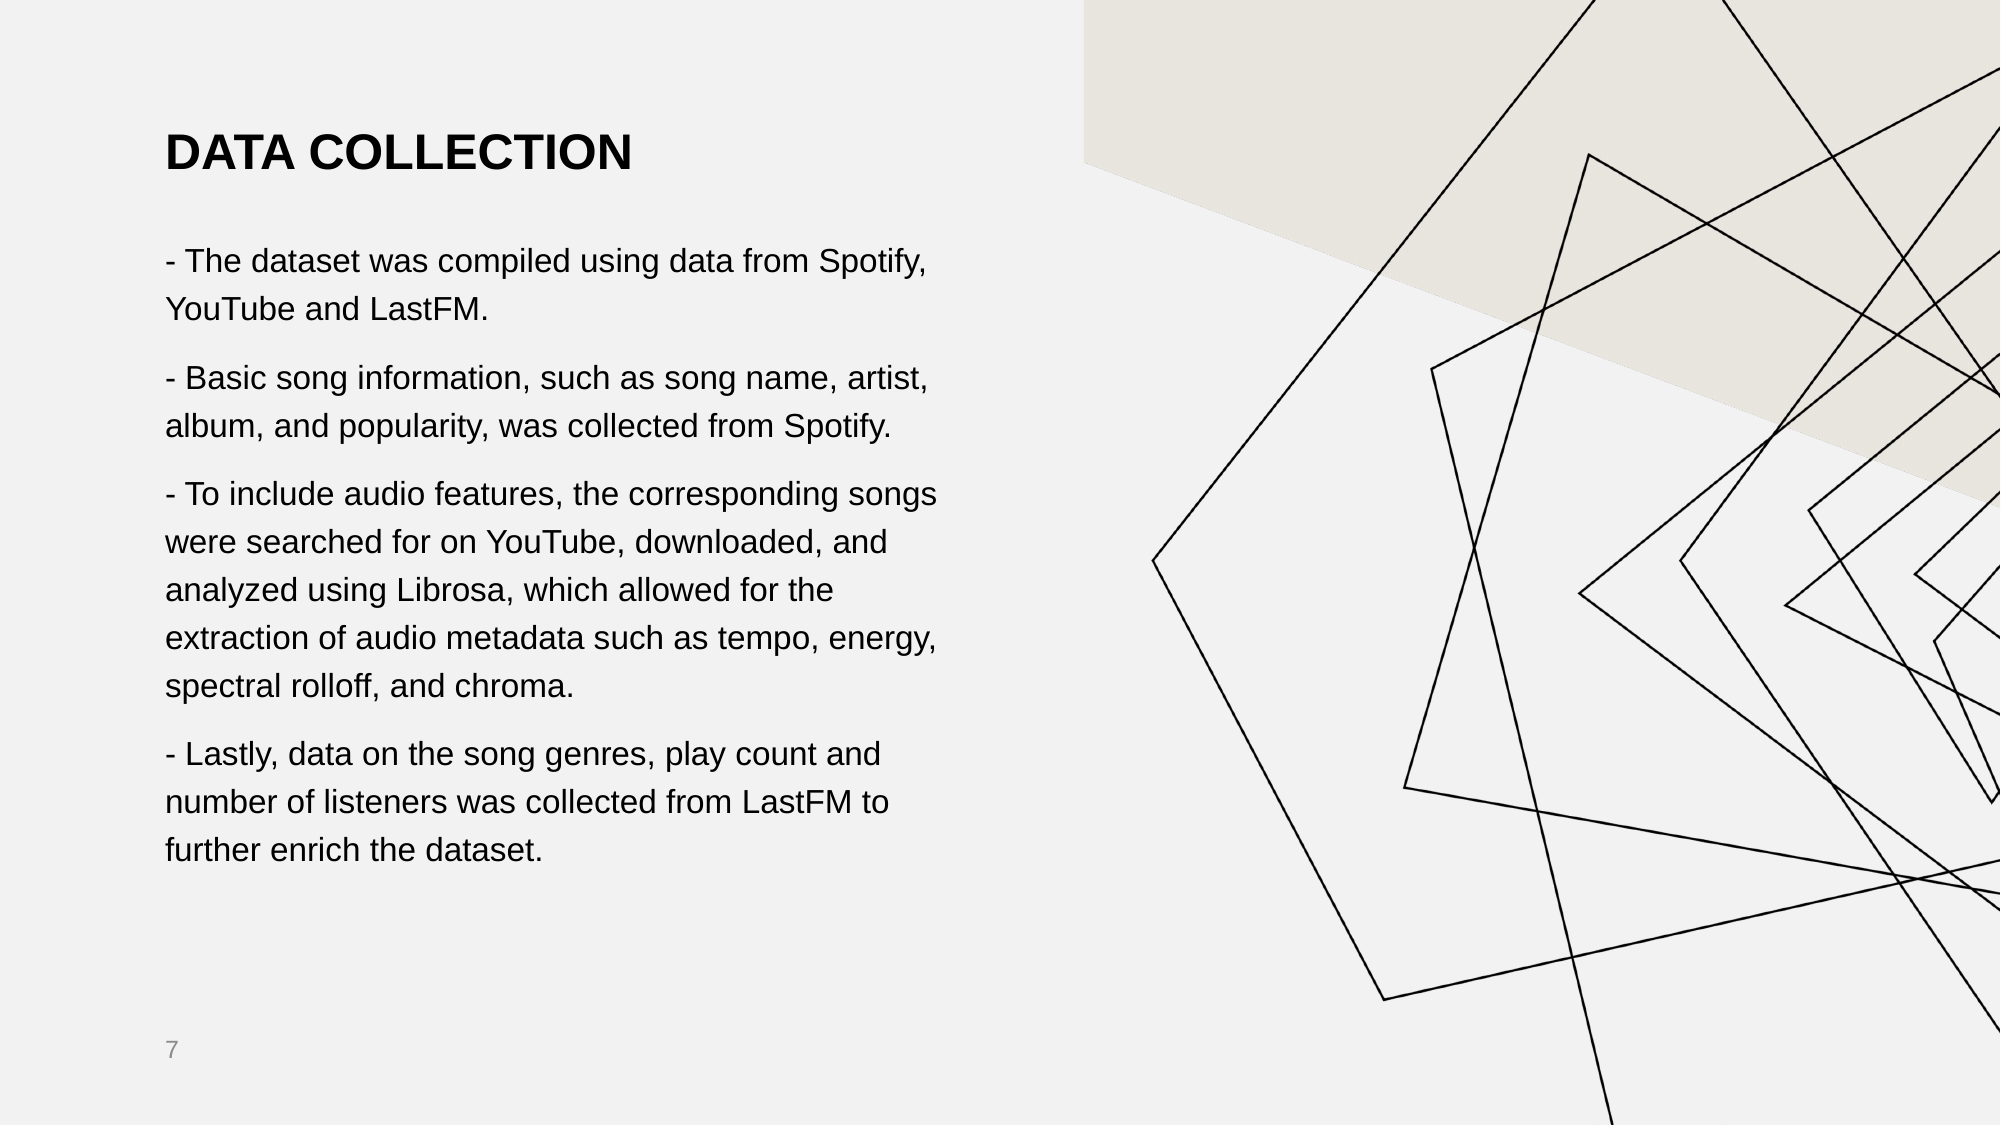

# Data collection
- The dataset was compiled using data from Spotify, YouTube and LastFM.
- Basic song information, such as song name, artist, album, and popularity, was collected from Spotify.
- To include audio features, the corresponding songs were searched for on YouTube, downloaded, and analyzed using Librosa, which allowed for the extraction of audio metadata such as tempo, energy, spectral rolloff, and chroma.
- Lastly, data on the song genres, play count and number of listeners was collected from LastFM to further enrich the dataset.
7